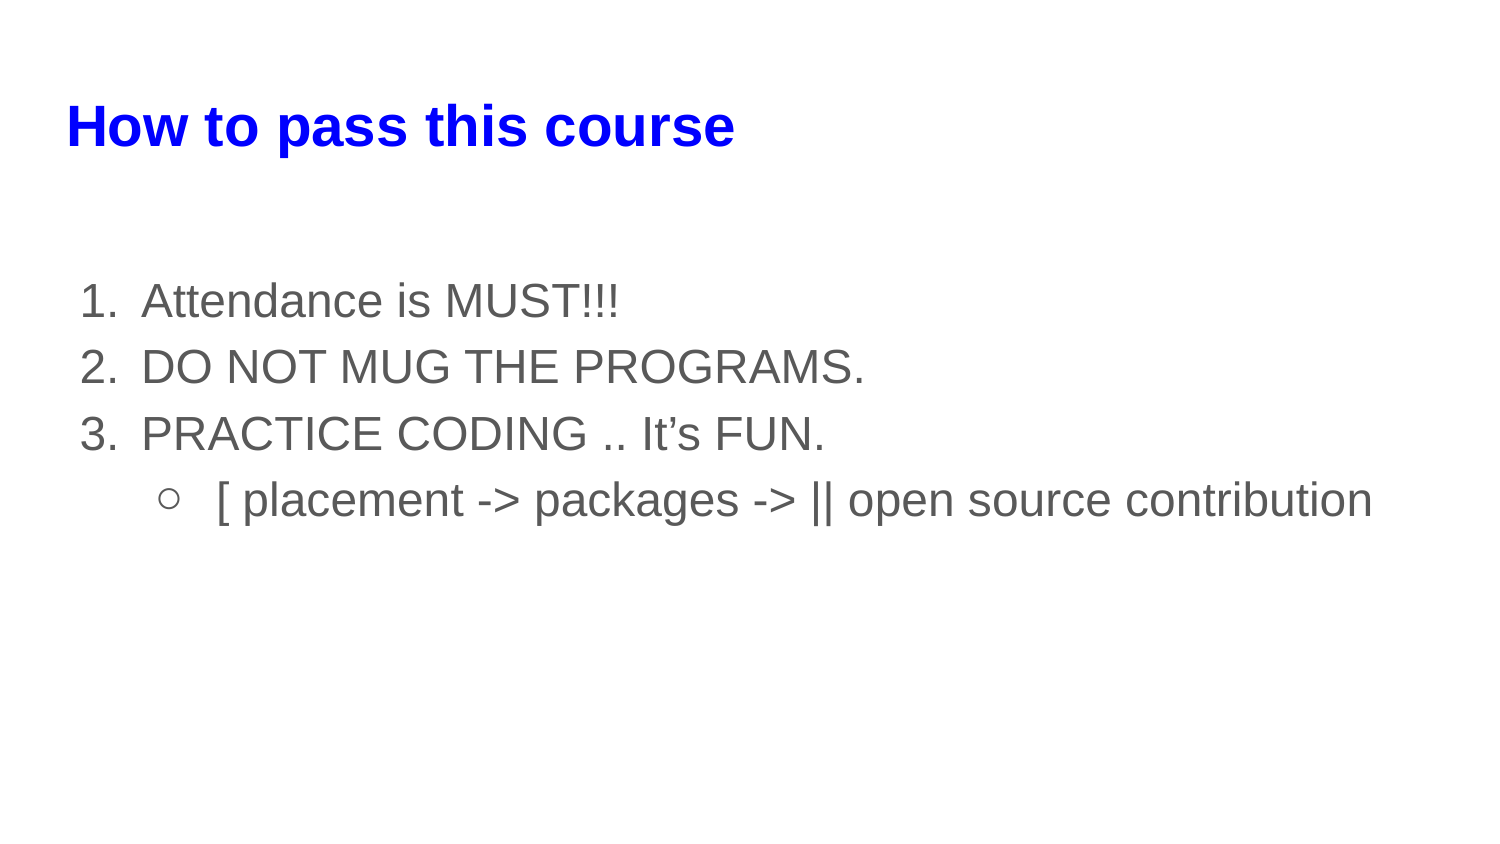

# How to pass this course

Attendance is MUST!!!
DO NOT MUG THE PROGRAMS.
PRACTICE CODING .. It’s FUN.
[ placement -> packages -> || open source contribution